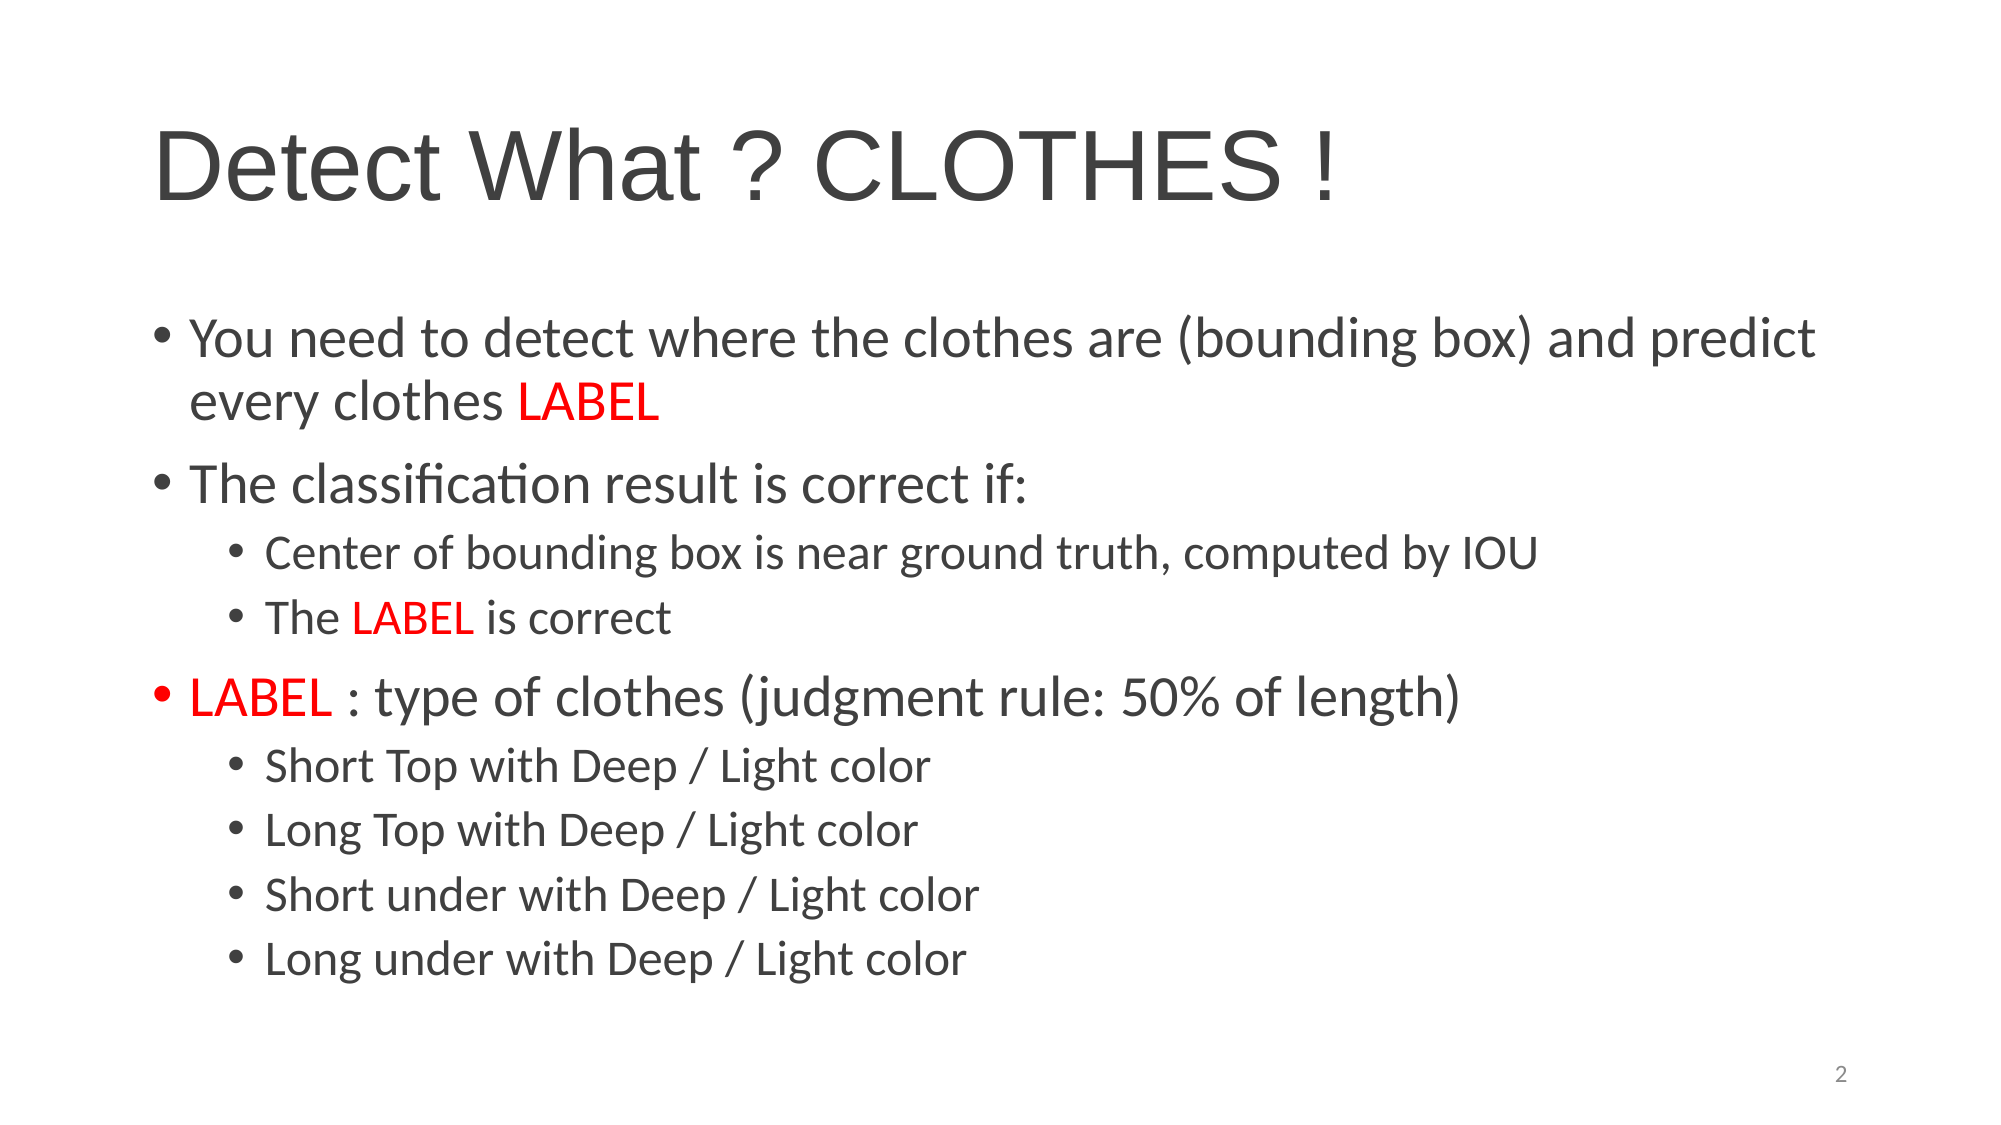

# Detect What ? CLOTHES !
You need to detect where the clothes are (bounding box) and predict every clothes LABEL
The classification result is correct if:
Center of bounding box is near ground truth, computed by IOU
The LABEL is correct
LABEL : type of clothes (judgment rule: 50% of length)
Short Top with Deep / Light color
Long Top with Deep / Light color
Short under with Deep / Light color
Long under with Deep / Light color
2